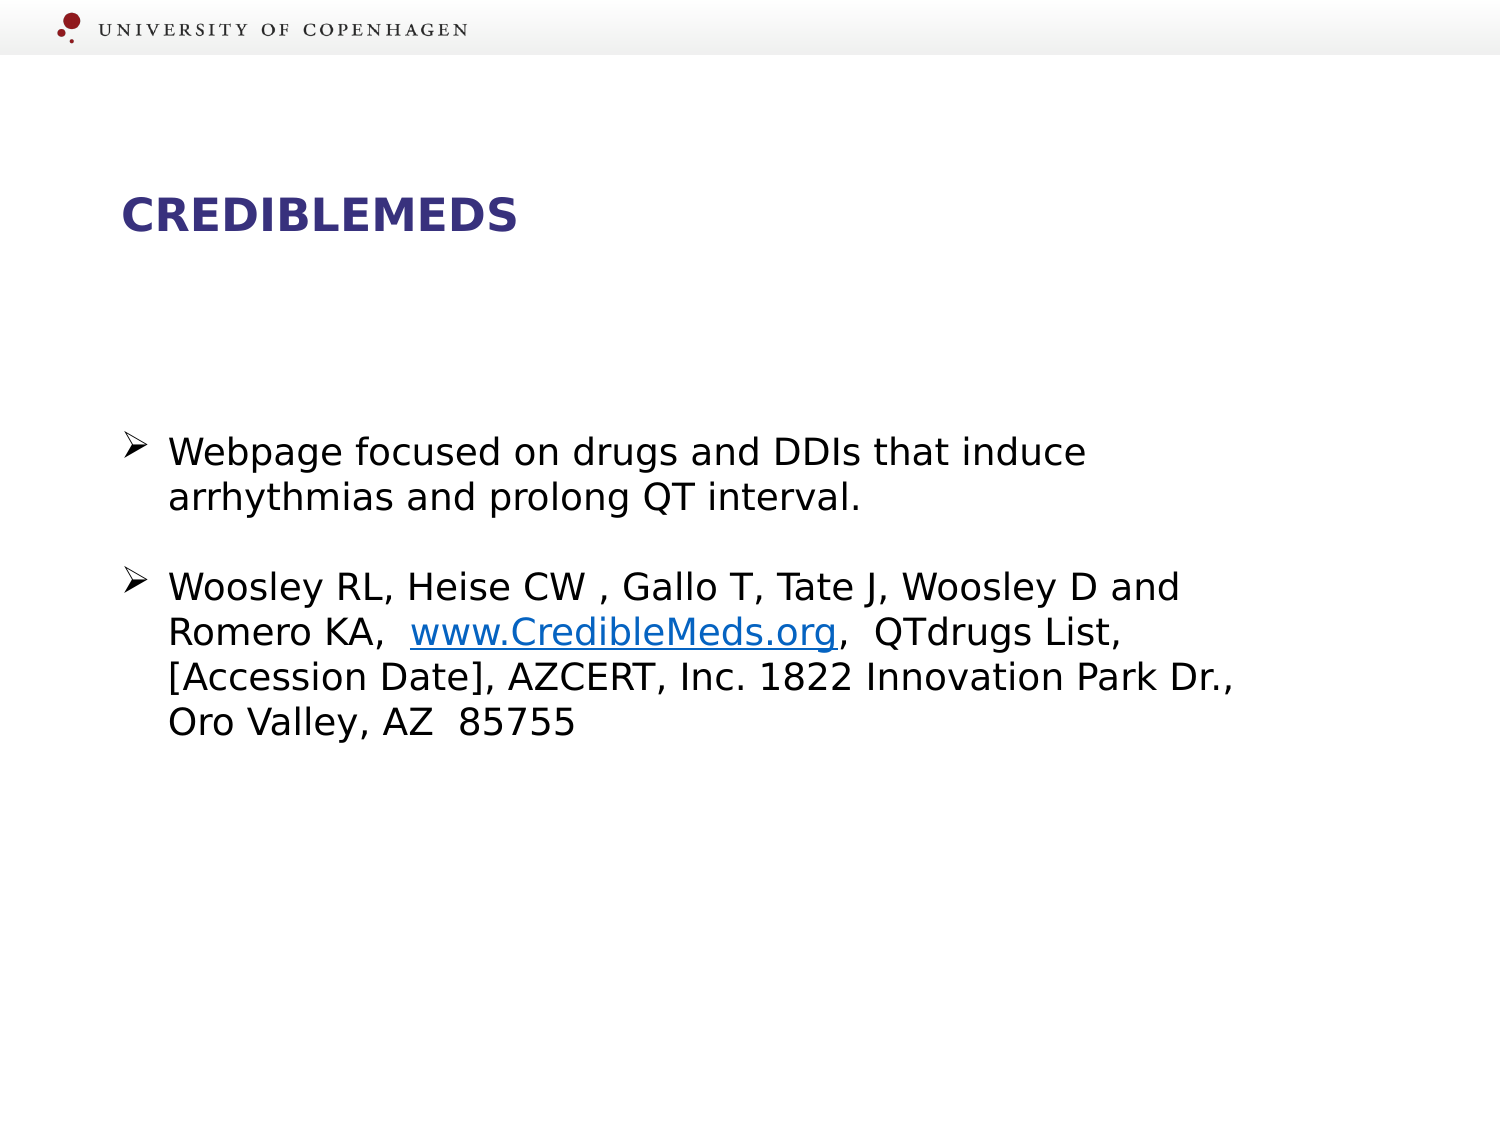

# CREDIBLEMEDS
Webpage focused on drugs and DDIs that induce arrhythmias and prolong QT interval.

Woosley RL, Heise CW , Gallo T, Tate J, Woosley D and Romero KA,  www.CredibleMeds.org,  QTdrugs List, [Accession Date], AZCERT, Inc. 1822 Innovation Park Dr., Oro Valley, AZ  85755